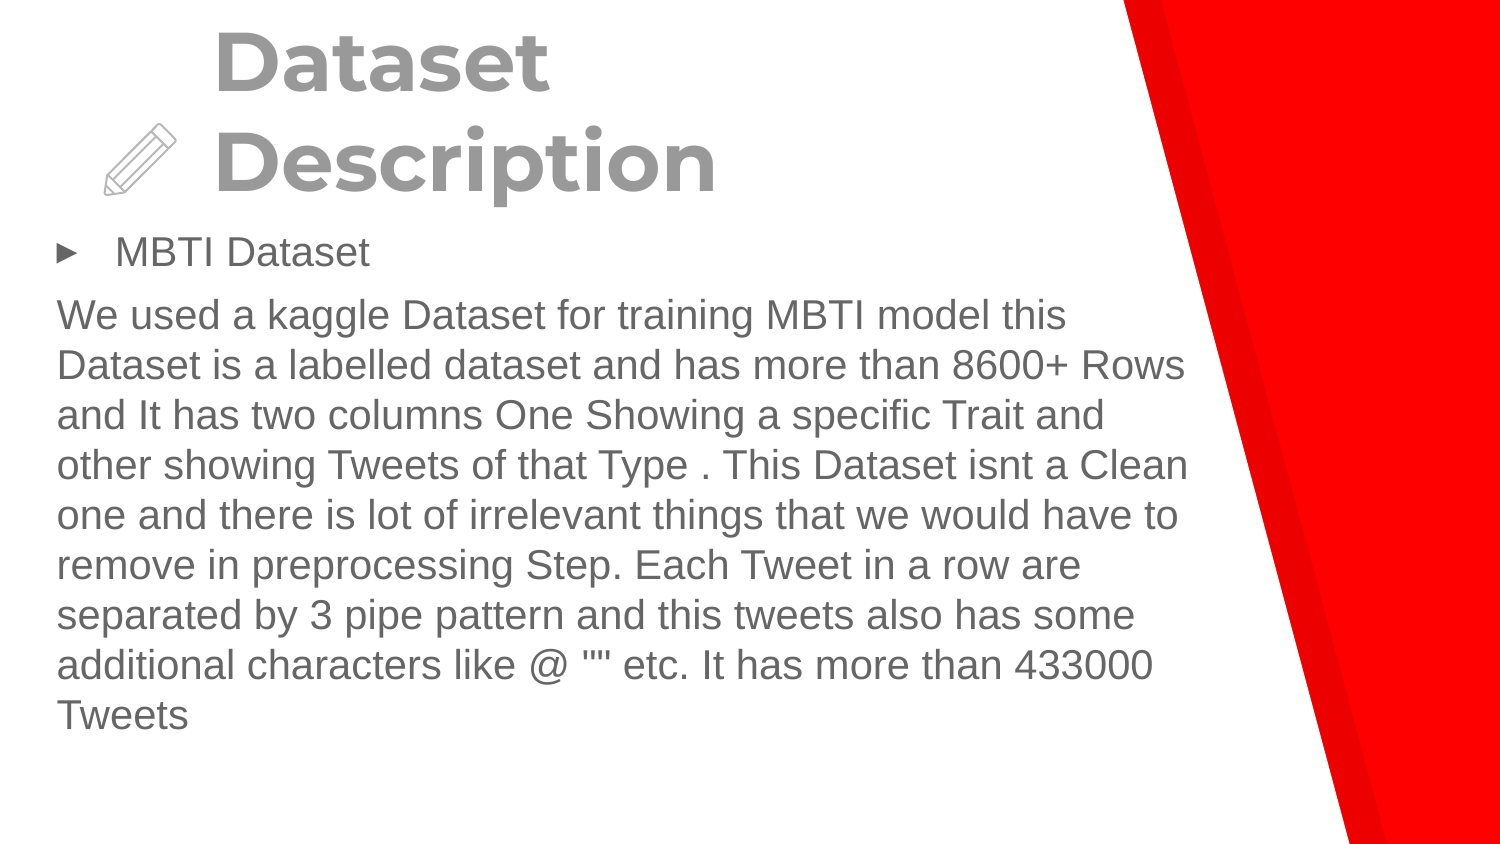

# Dataset Description

MBTI Dataset
We used a kaggle Dataset for training MBTI model this Dataset is a labelled dataset and has more than 8600+ Rows and It has two columns One Showing a specific Trait and other showing Tweets of that Type . This Dataset isnt a Clean one and there is lot of irrelevant things that we would have to remove in preprocessing Step. Each Tweet in a row are separated by 3 pipe pattern and this tweets also has some additional characters like @ "" etc. It has more than 433000 Tweets